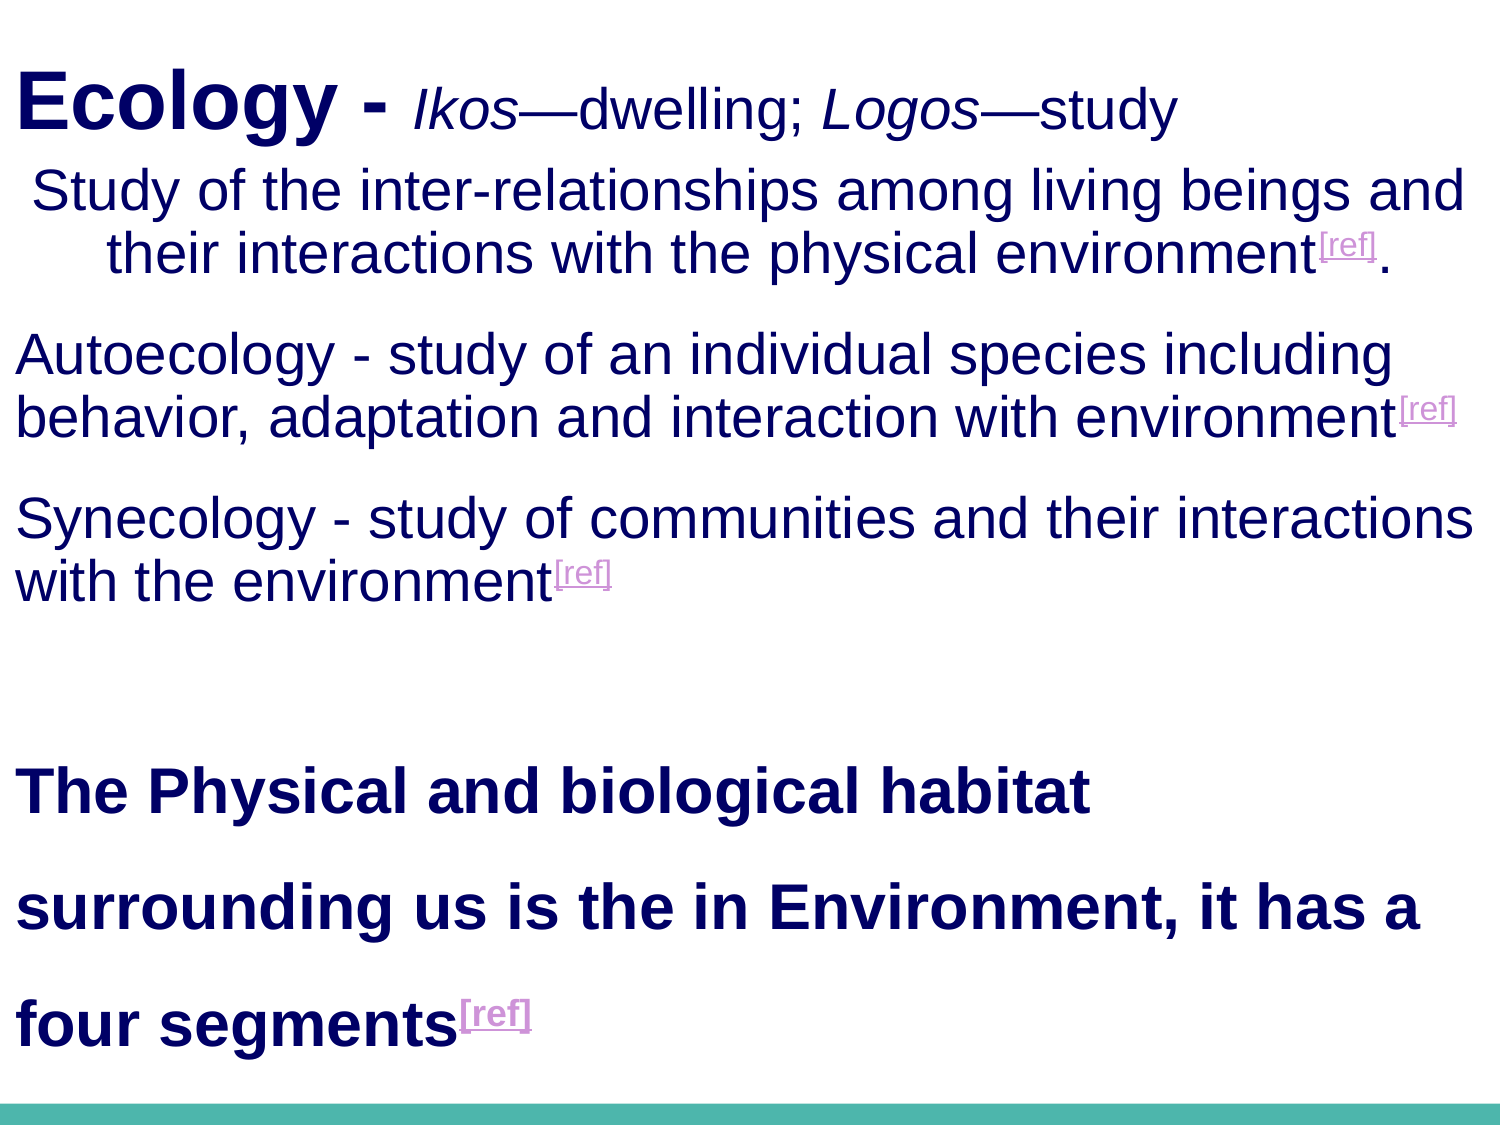

Ecology - Ikos—dwelling; Logos—study
Study of the inter-relationships among living beings and their interactions with the physical environment[ref].

Autoecology - study of an individual species including behavior, adaptation and interaction with environment[ref]

Synecology - study of communities and their interactions with the environment[ref]
The Physical and biological habitat surrounding us is the in Environment, it has a four segments[ref]